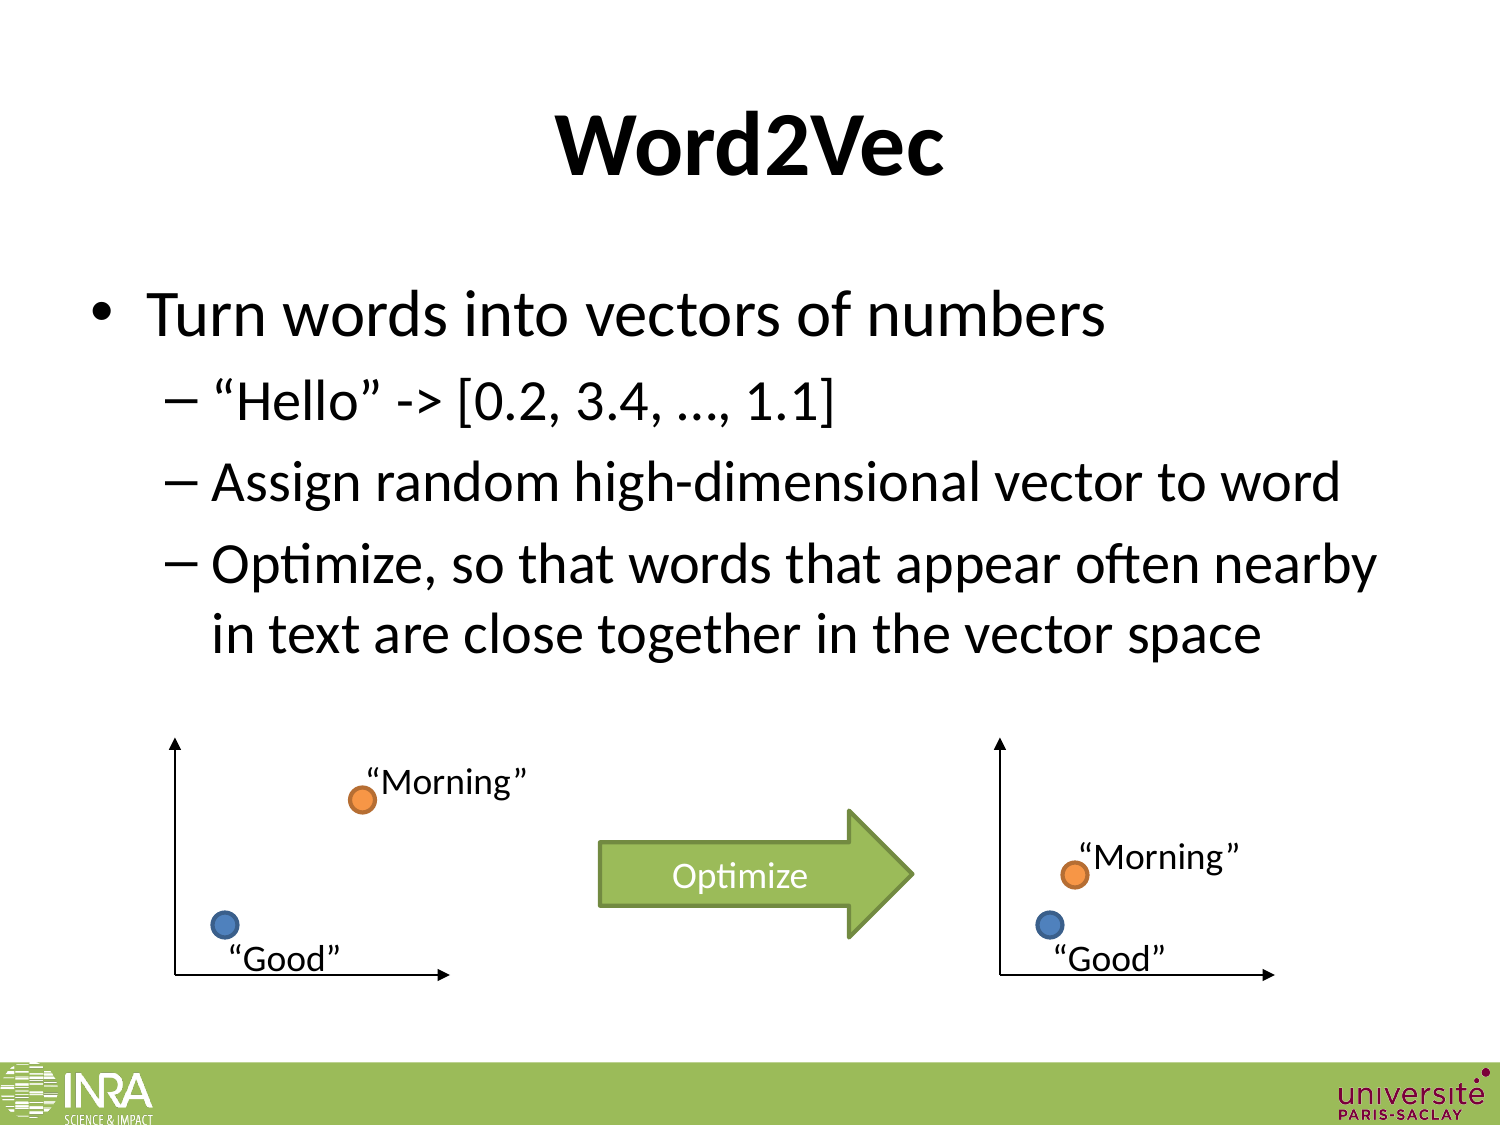

# Word2Vec
Turn words into vectors of numbers
“Hello” -> [0.2, 3.4, …, 1.1]
Assign random high-dimensional vector to word
Optimize, so that words that appear often nearby in text are close together in the vector space
“Morning”

Optimize
“Morning”

“Good”
“Good”